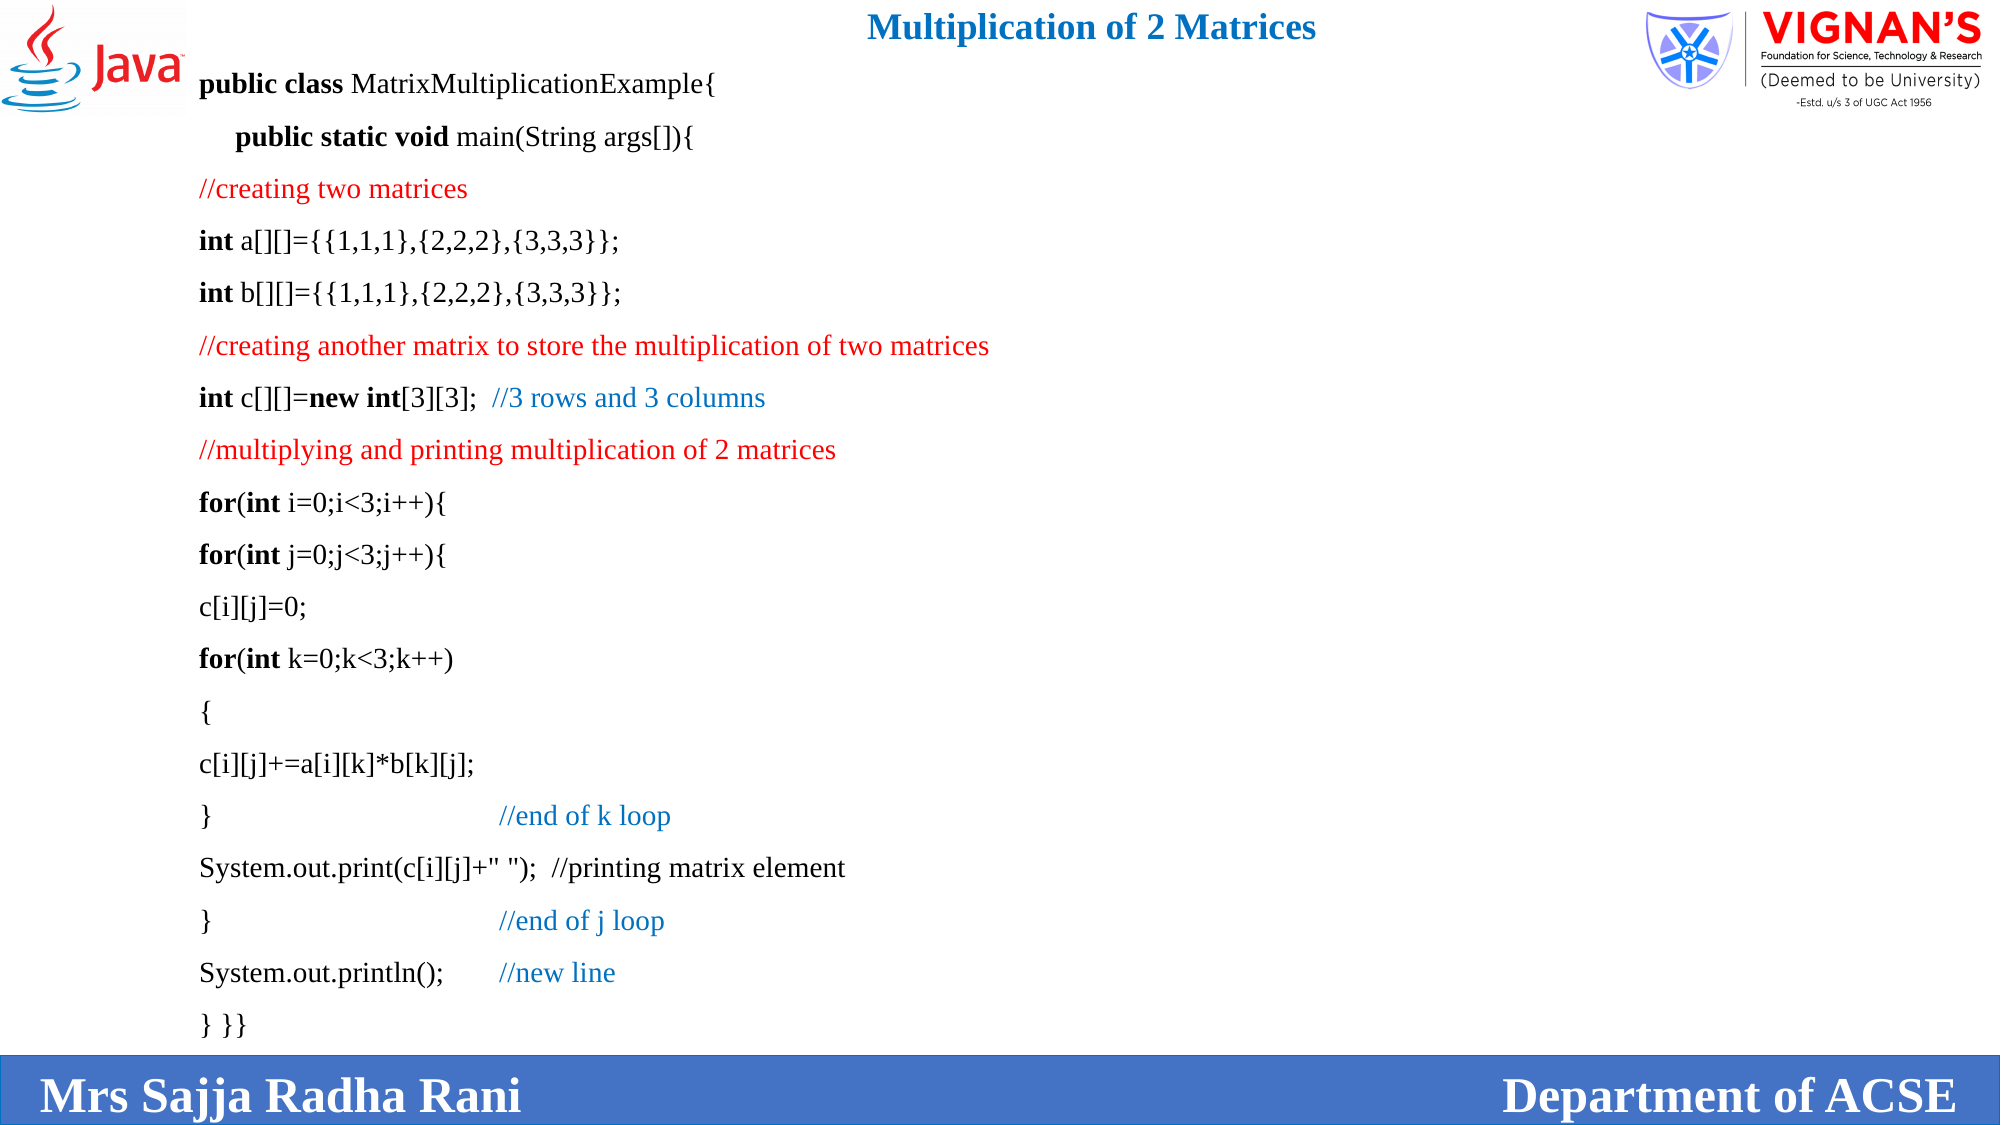

Multiplication of 2 Matrices
public class MatrixMultiplicationExample{
     public static void main(String args[]){
//creating two matrices
int a[][]={{1,1,1},{2,2,2},{3,3,3}};
int b[][]={{1,1,1},{2,2,2},{3,3,3}};
//creating another matrix to store the multiplication of two matrices
int c[][]=new int[3][3];  //3 rows and 3 columns
//multiplying and printing multiplication of 2 matrices
for(int i=0;i<3;i++){
for(int j=0;j<3;j++){
c[i][j]=0;
for(int k=0;k<3;k++)
{
c[i][j]+=a[i][k]*b[k][j];
}		//end of k loop
System.out.print(c[i][j]+" ");  //printing matrix element
}		//end of j loop
System.out.println();  	//new line
} }}